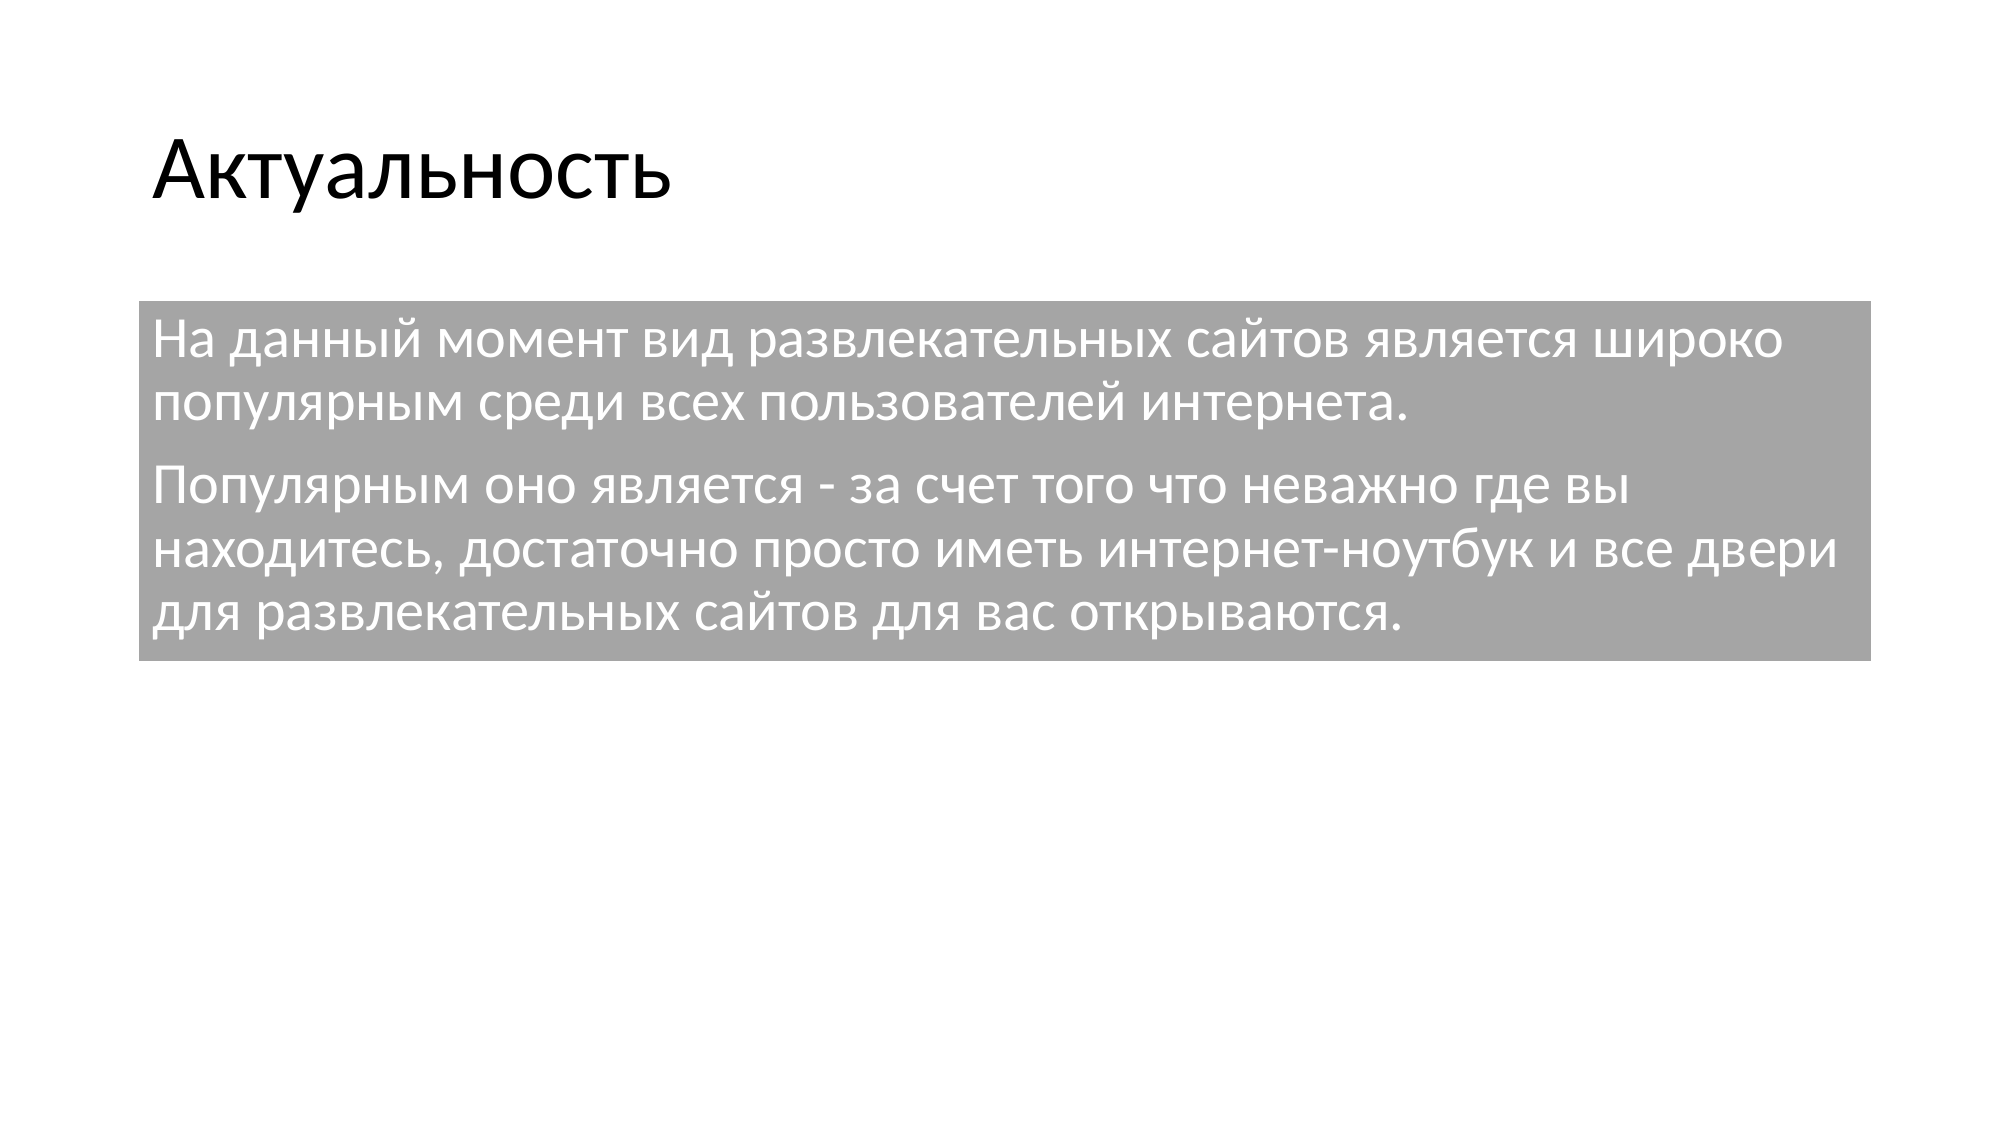

# Актуальность
На данный момент вид развлекательных сайтов является широко популярным среди всех пользователей интернета.
Популярным оно является - за счет того что неважно где вы находитесь, достаточно просто иметь интернет-ноутбук и все двери для развлекательных сайтов для вас открываются.